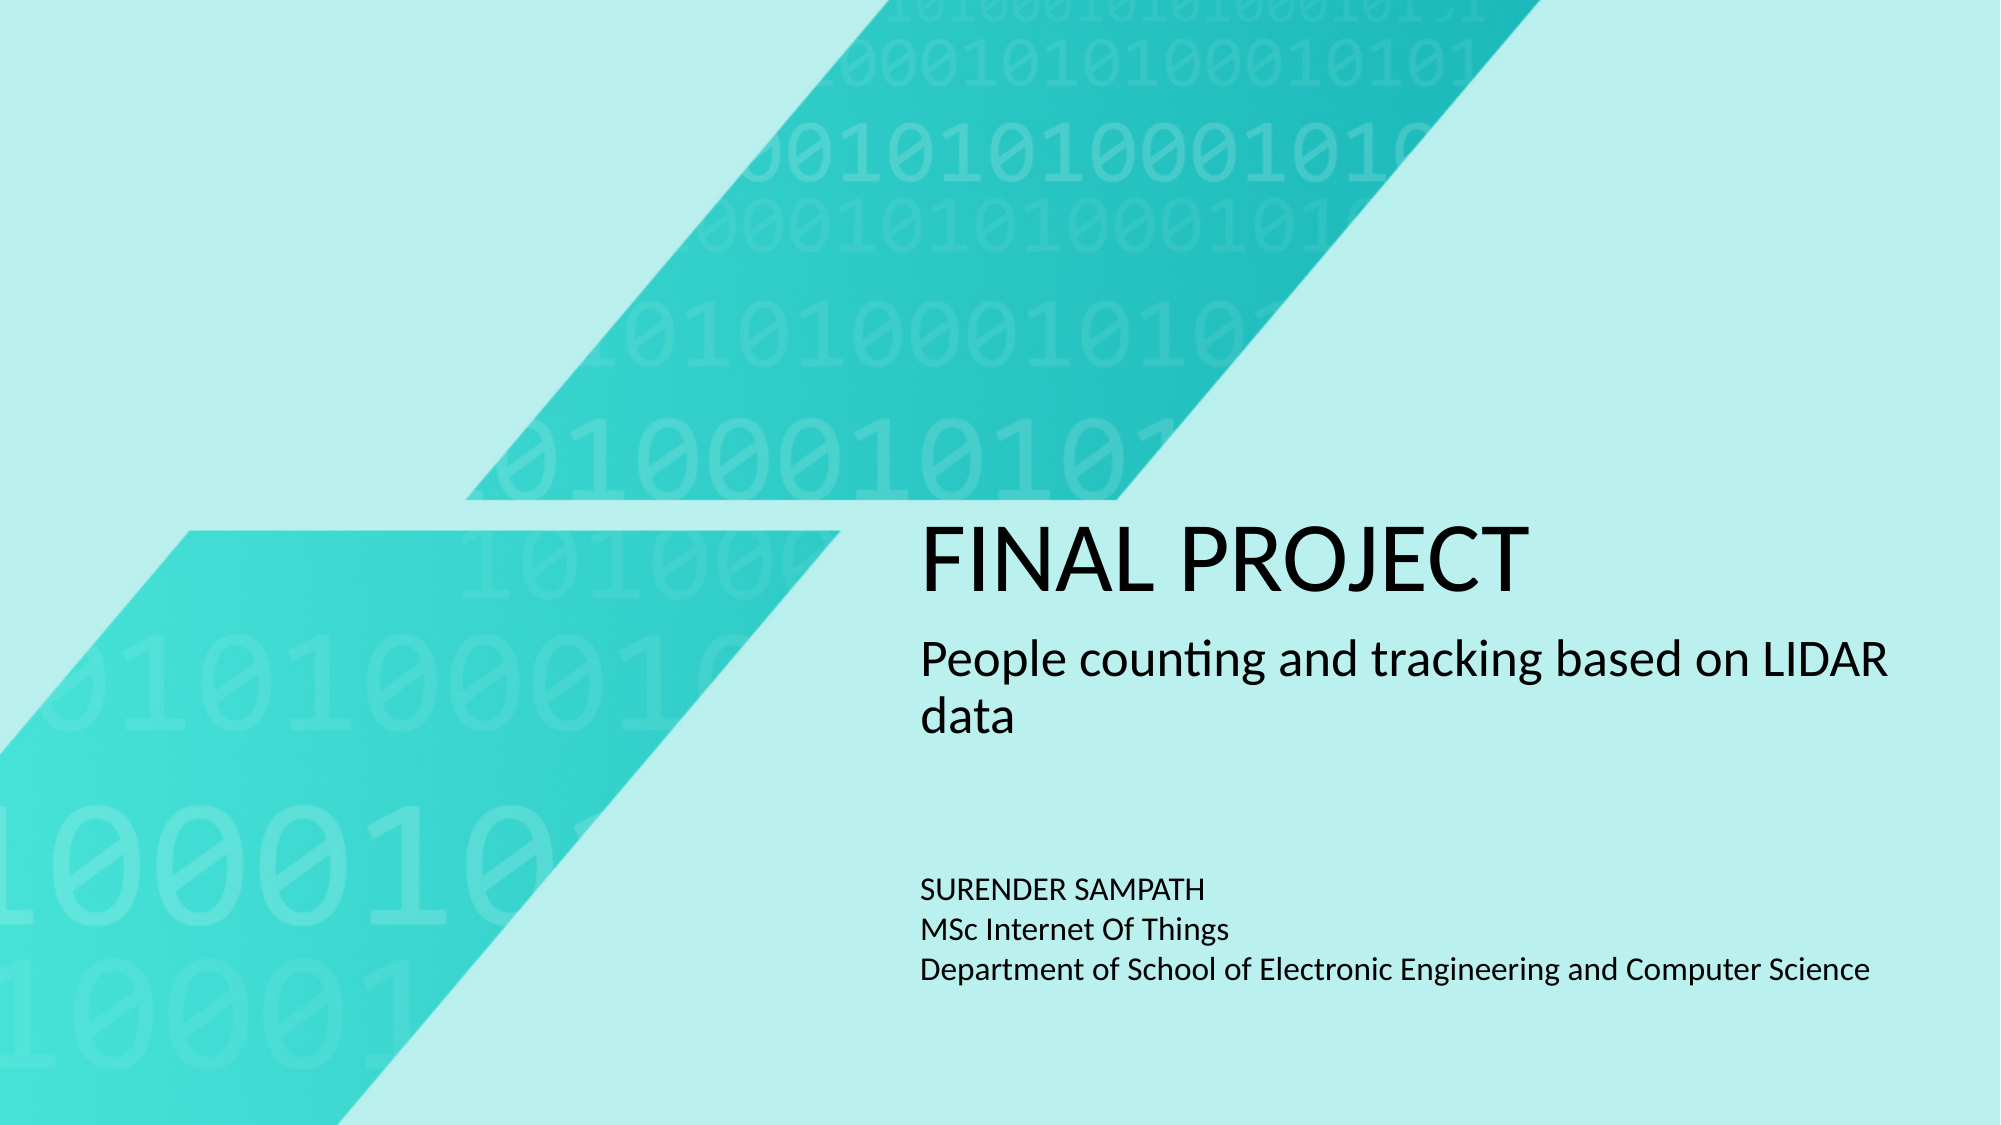

FINAL PROJECT

People counting and tracking based on LIDAR data
SURENDER SAMPATH
MSc Internet Of Things
Department of School of Electronic Engineering and Computer Science